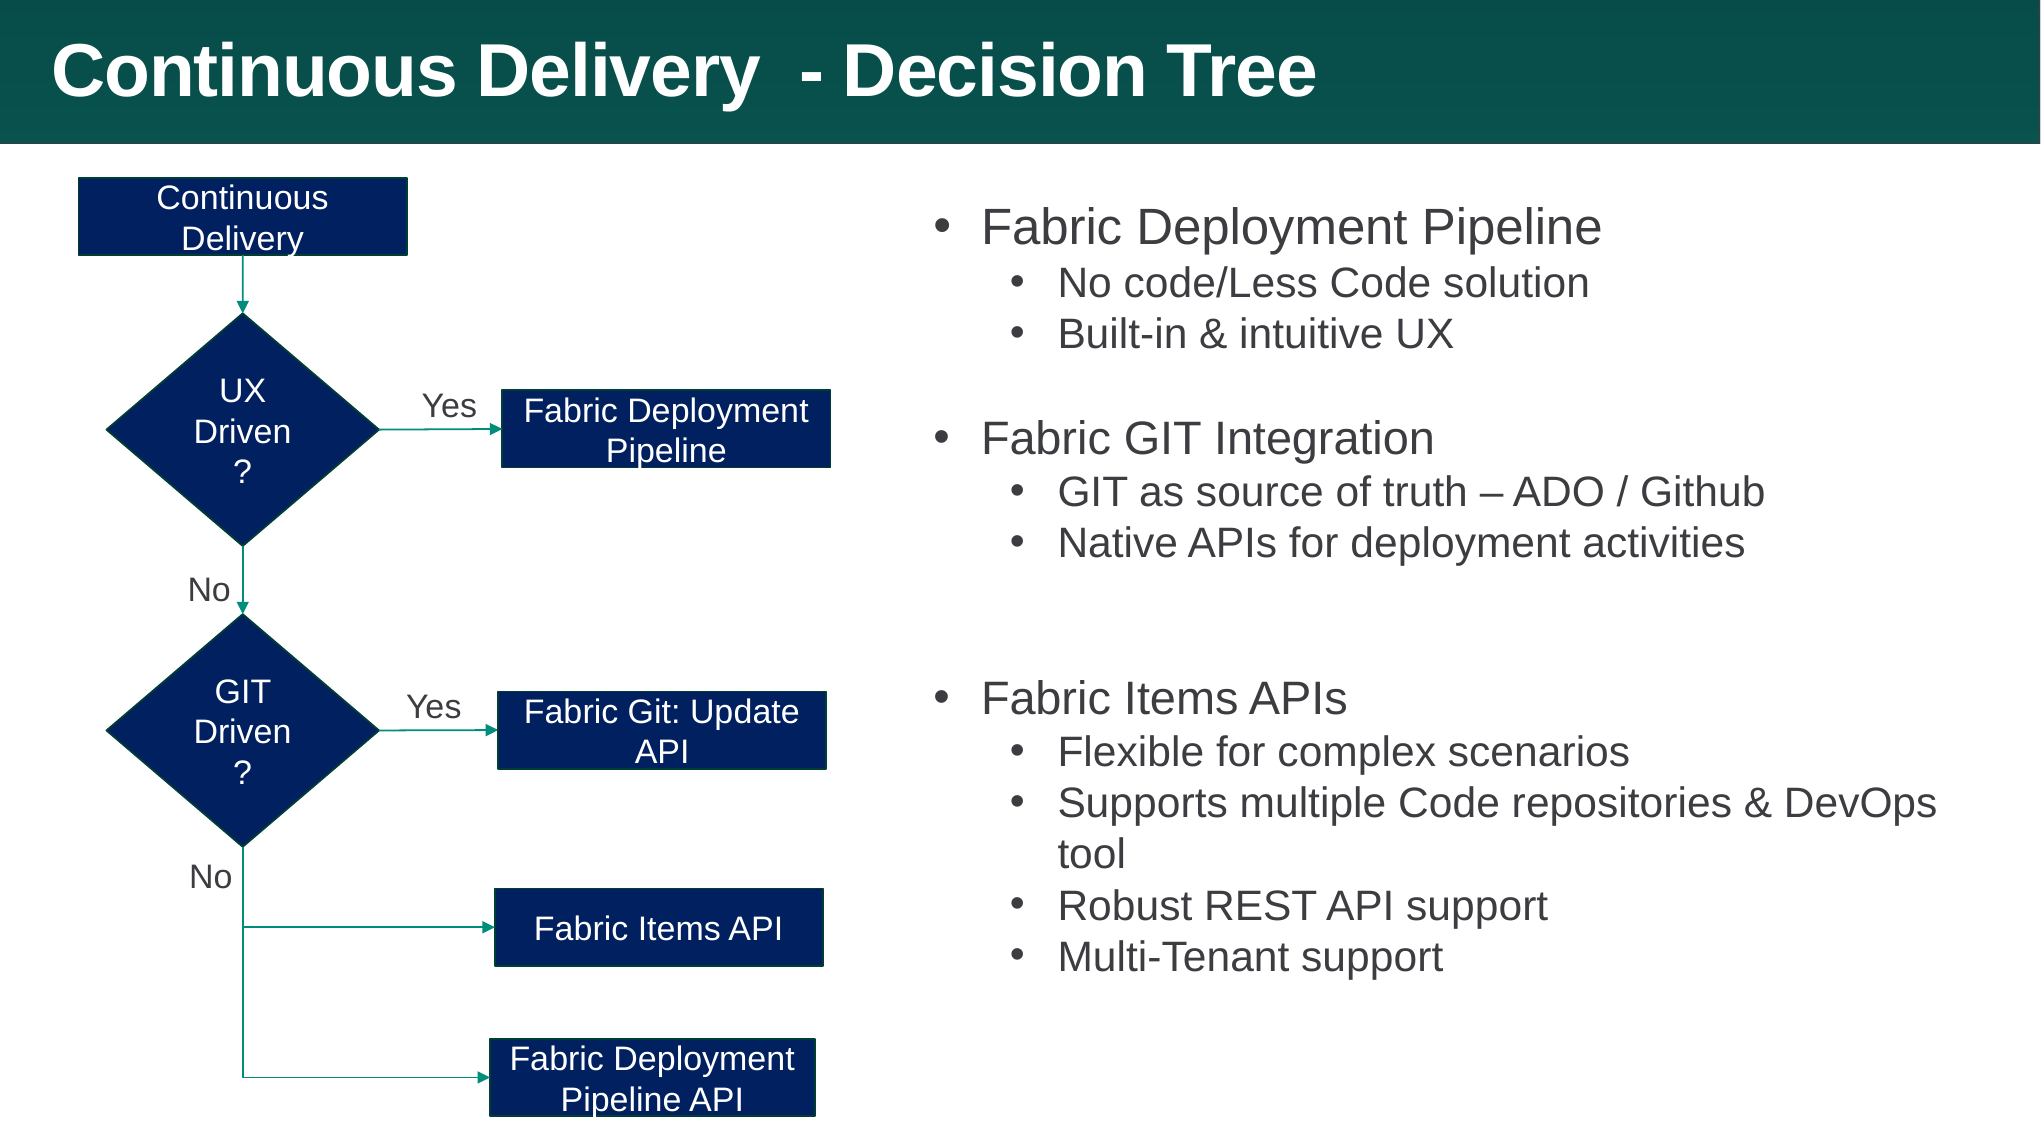

# Continuous Delivery  - Decision Tree
Continuous Delivery
UX Driven?
Yes
Fabric Deployment Pipeline
No
GIT Driven
?
Yes
Fabric Git: Update API
No
Fabric Items API
Fabric Deployment Pipeline API
Fabric Deployment Pipeline
No code/Less Code solution
Built-in & intuitive UX

Fabric GIT Integration
GIT as source of truth – ADO / Github
Native APIs for deployment activities

Fabric Items APIs
Flexible for complex scenarios
Supports multiple Code repositories & DevOps tool
Robust REST API support
Multi-Tenant support

118
Microsoft Fabric